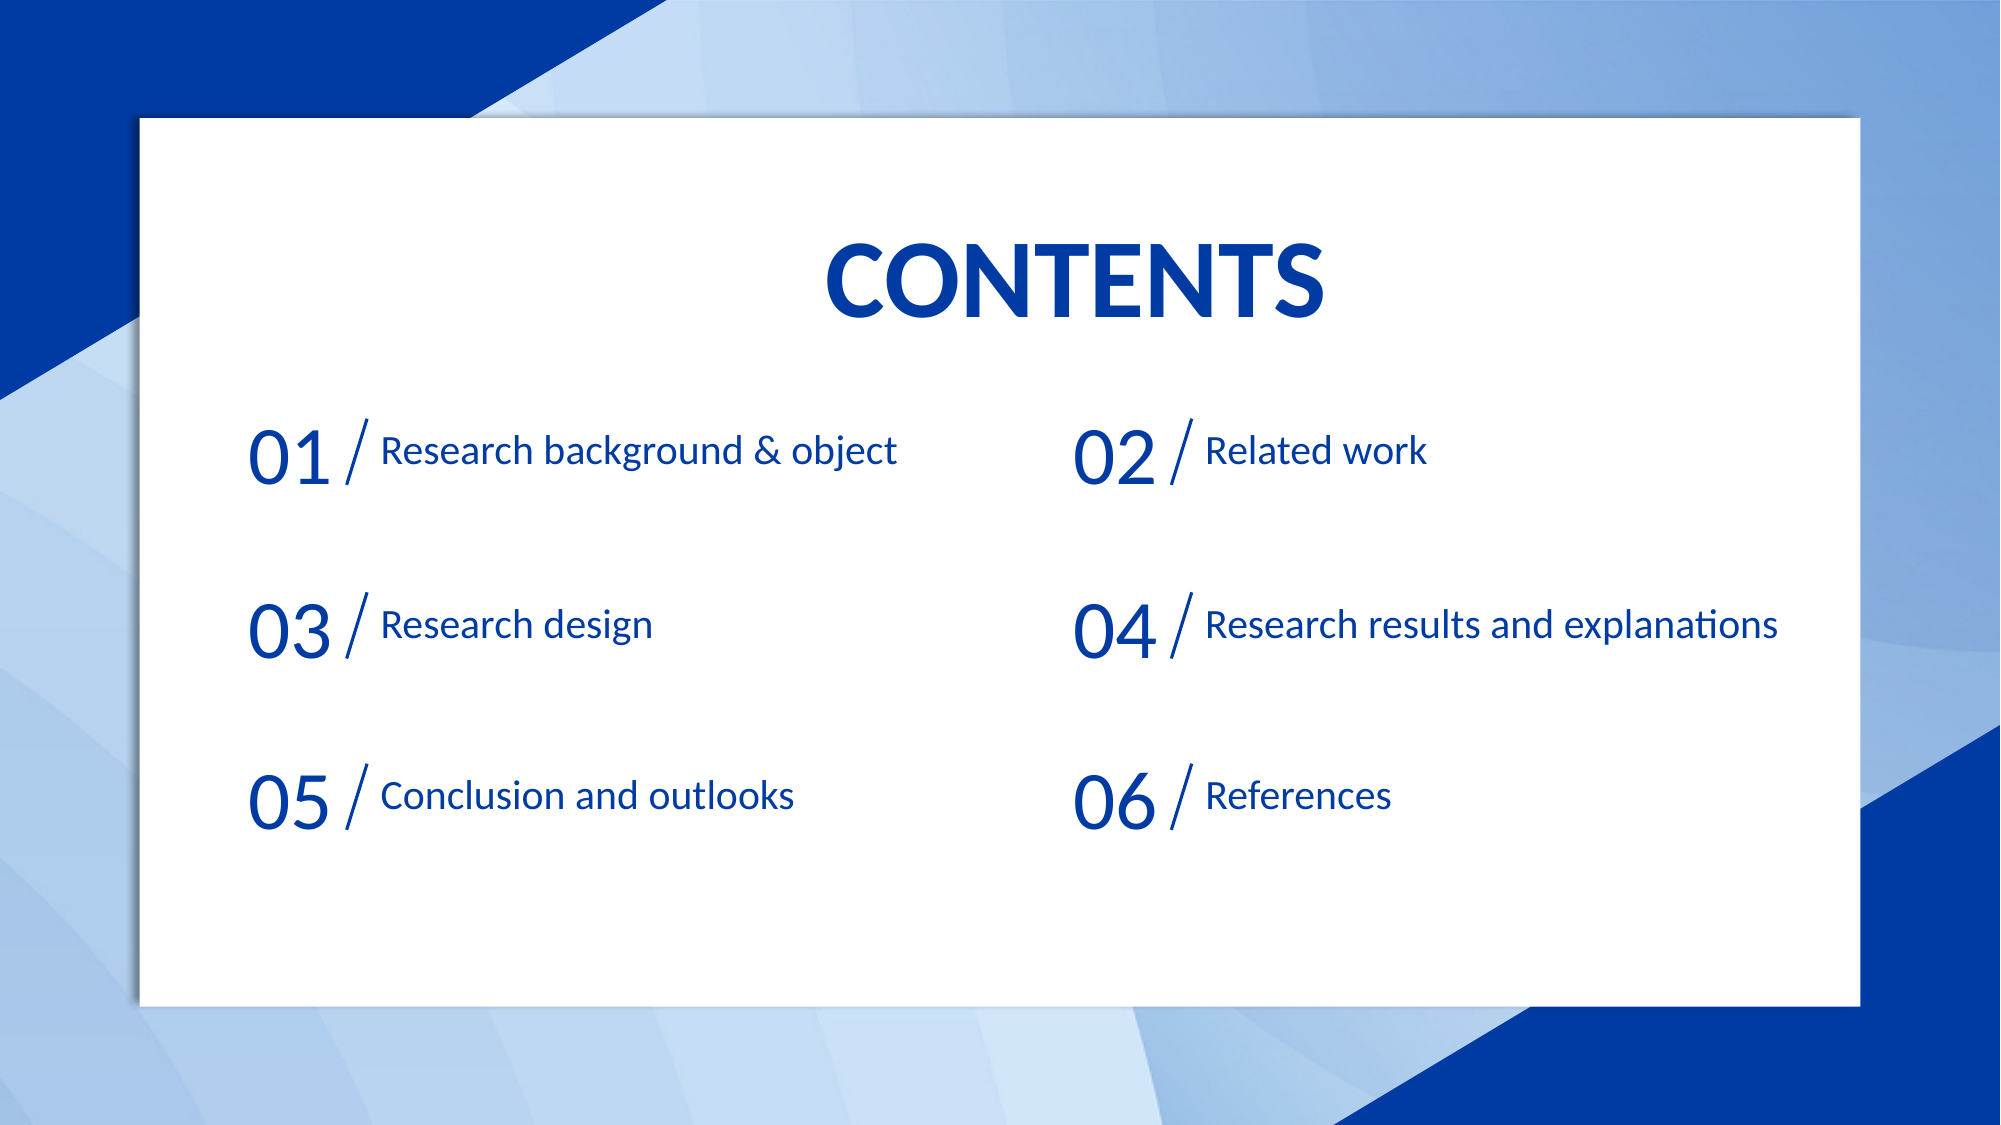

CONTENTS
01
02
Research background & object
Related work
03
04
Research design
Research results and explanations

05
06
Conclusion and outlooks
References